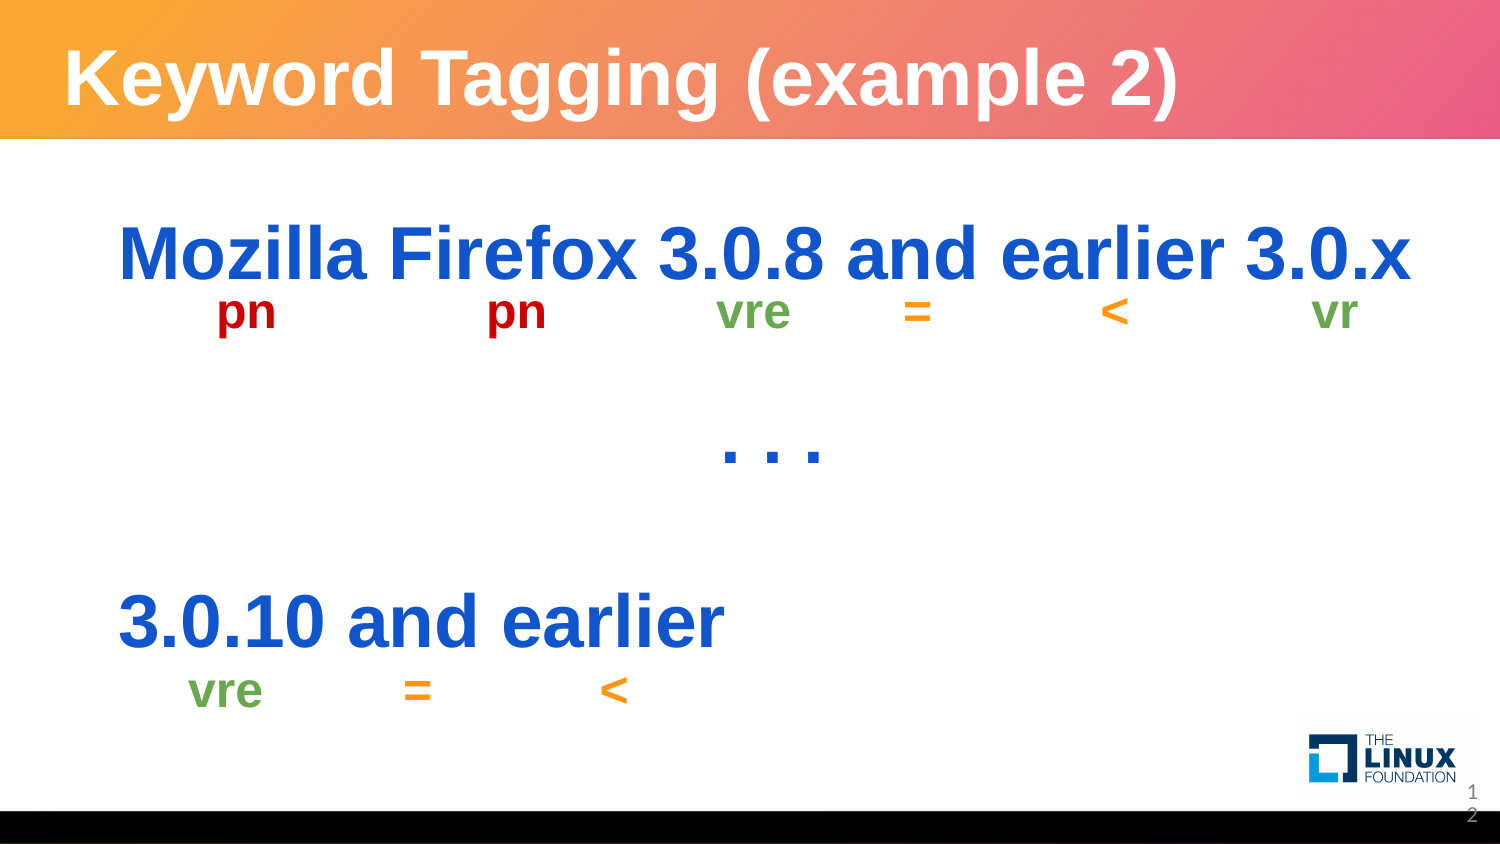

# Keyword Tagging (example 2)
Mozilla Firefox 3.0.8 and earlier 3.0.x

. . .

3.0.10 and earlier
       pn               pn            vre        =            <             vr
     vre          =            <
12